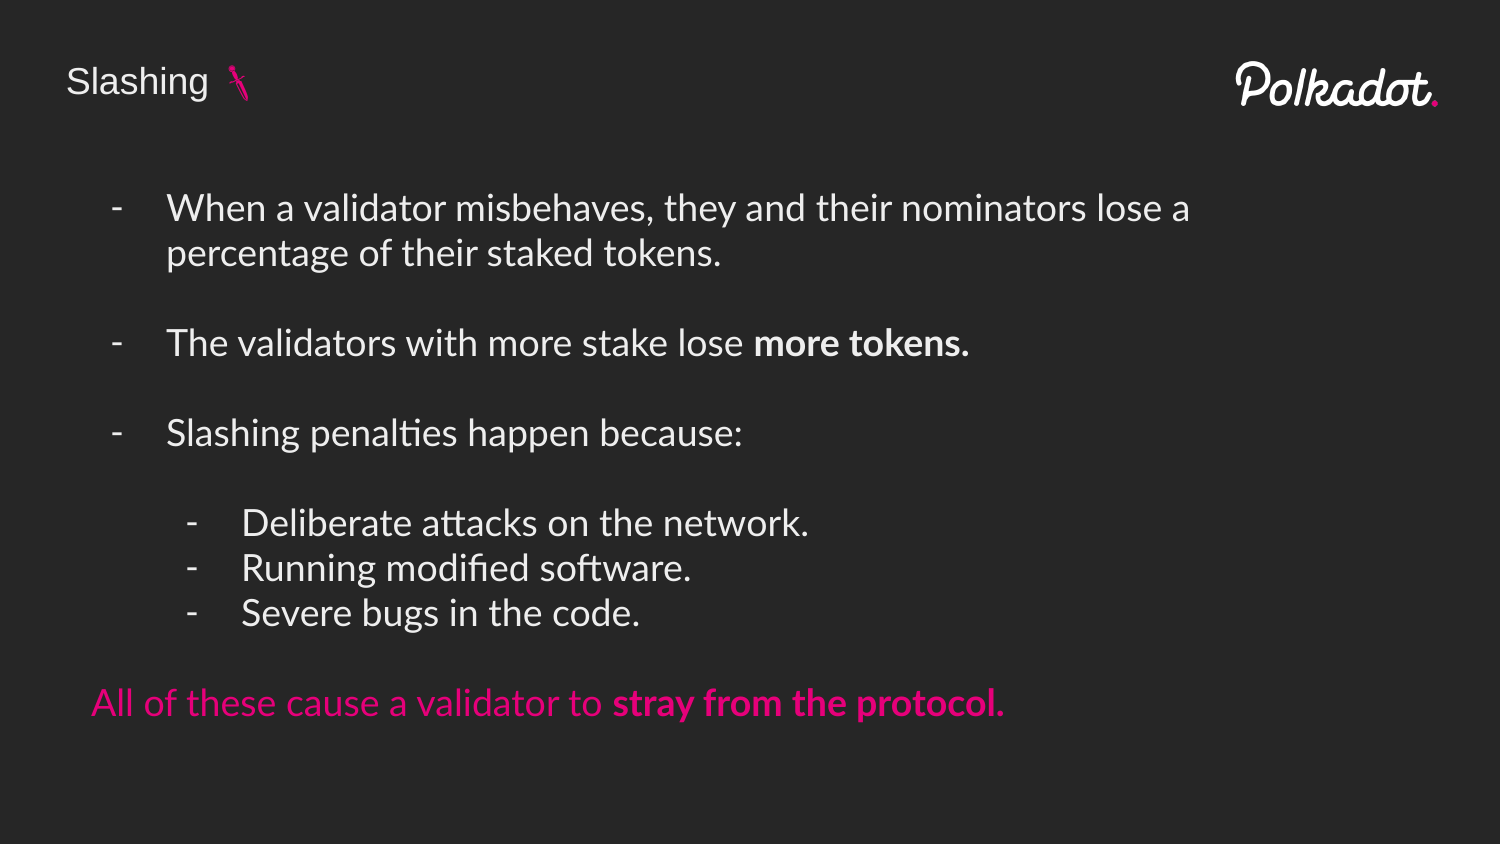

Slashing 🗡️
When a validator misbehaves, they and their nominators lose a
percentage of their staked tokens.

The validators with more stake lose more tokens.

Slashing penalties happen because:

Deliberate attacks on the network.
Running modified software.
Severe bugs in the code.

All of these cause a validator to stray from the protocol.